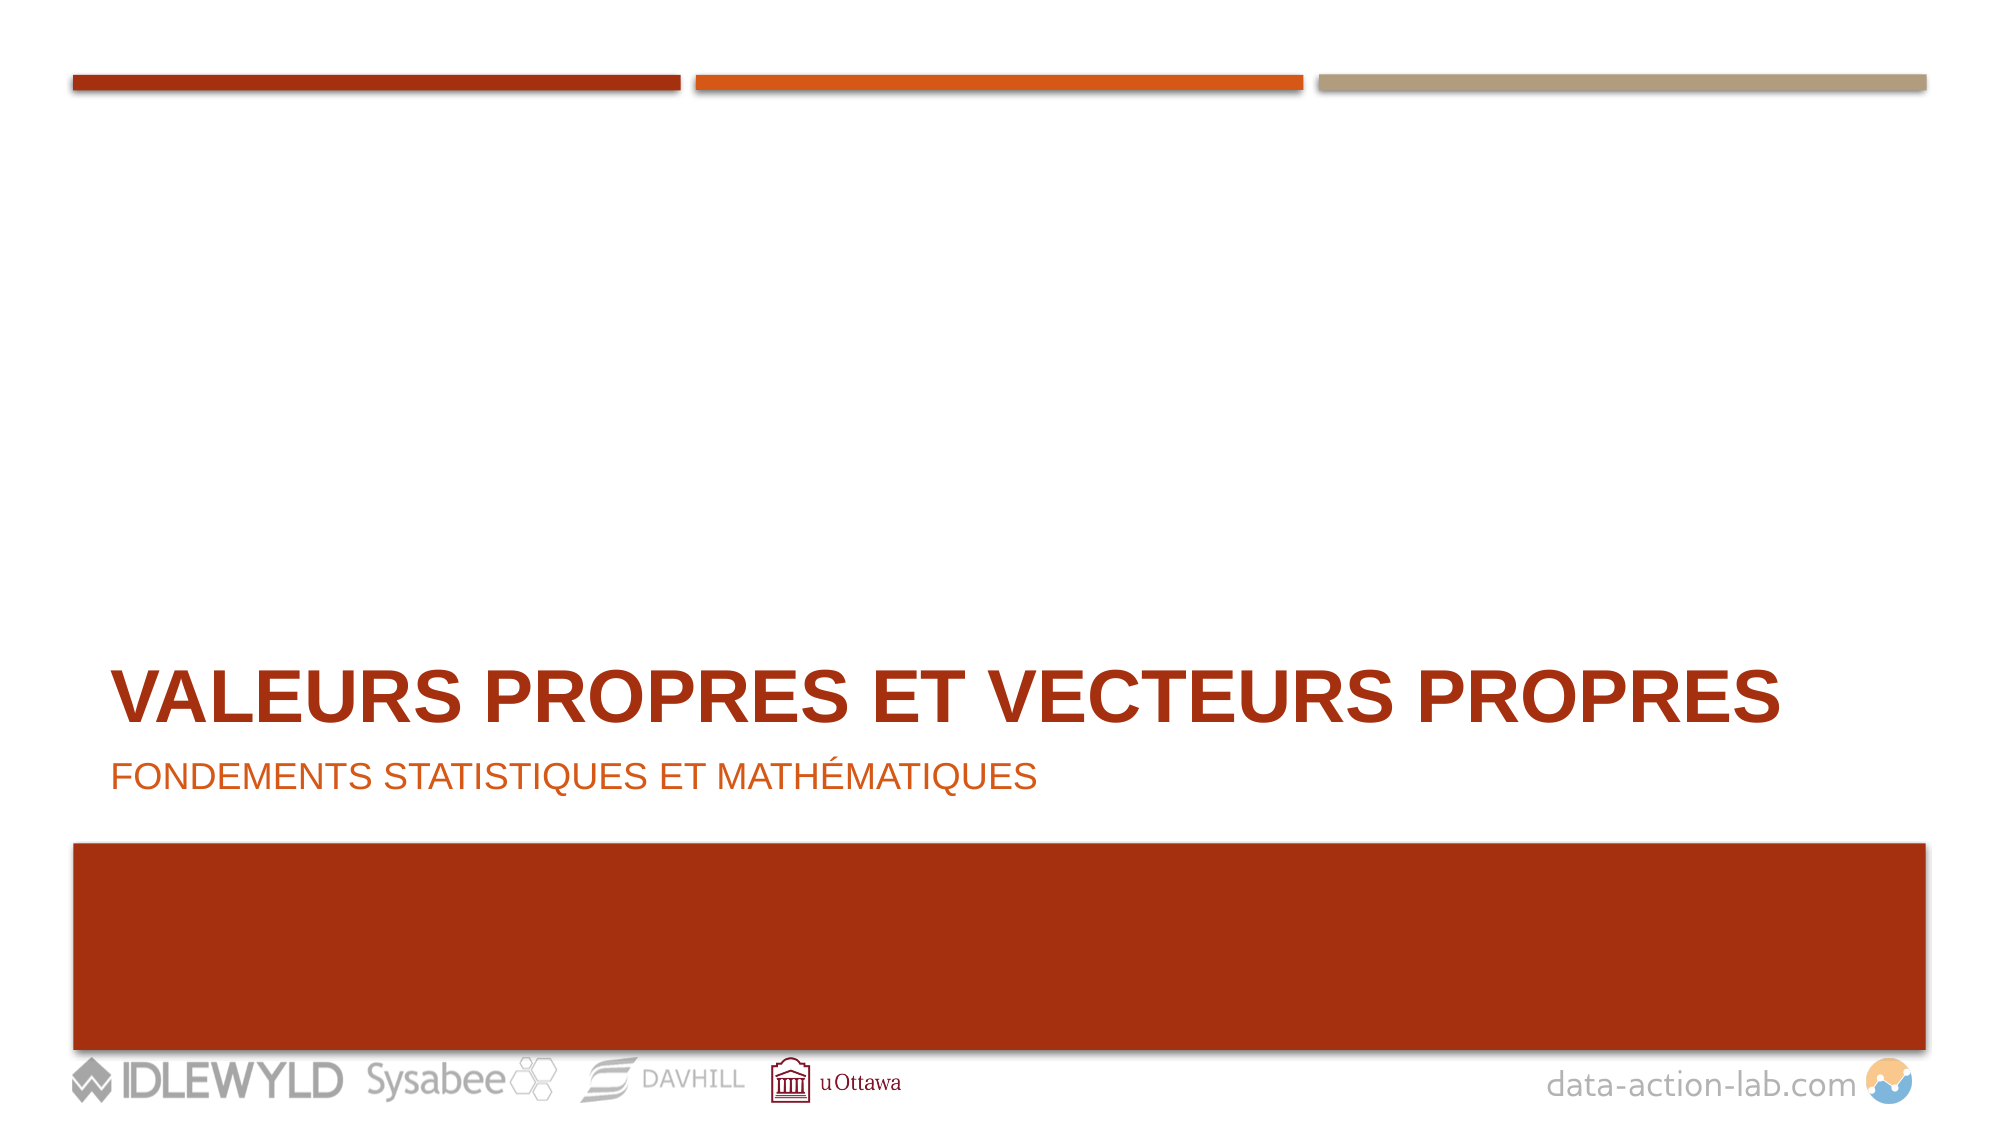

# VALEURS PROPRES ET VECTEURS PROPRES
FONDEMENTS STATISTIQUES ET MATHÉMATIQUES